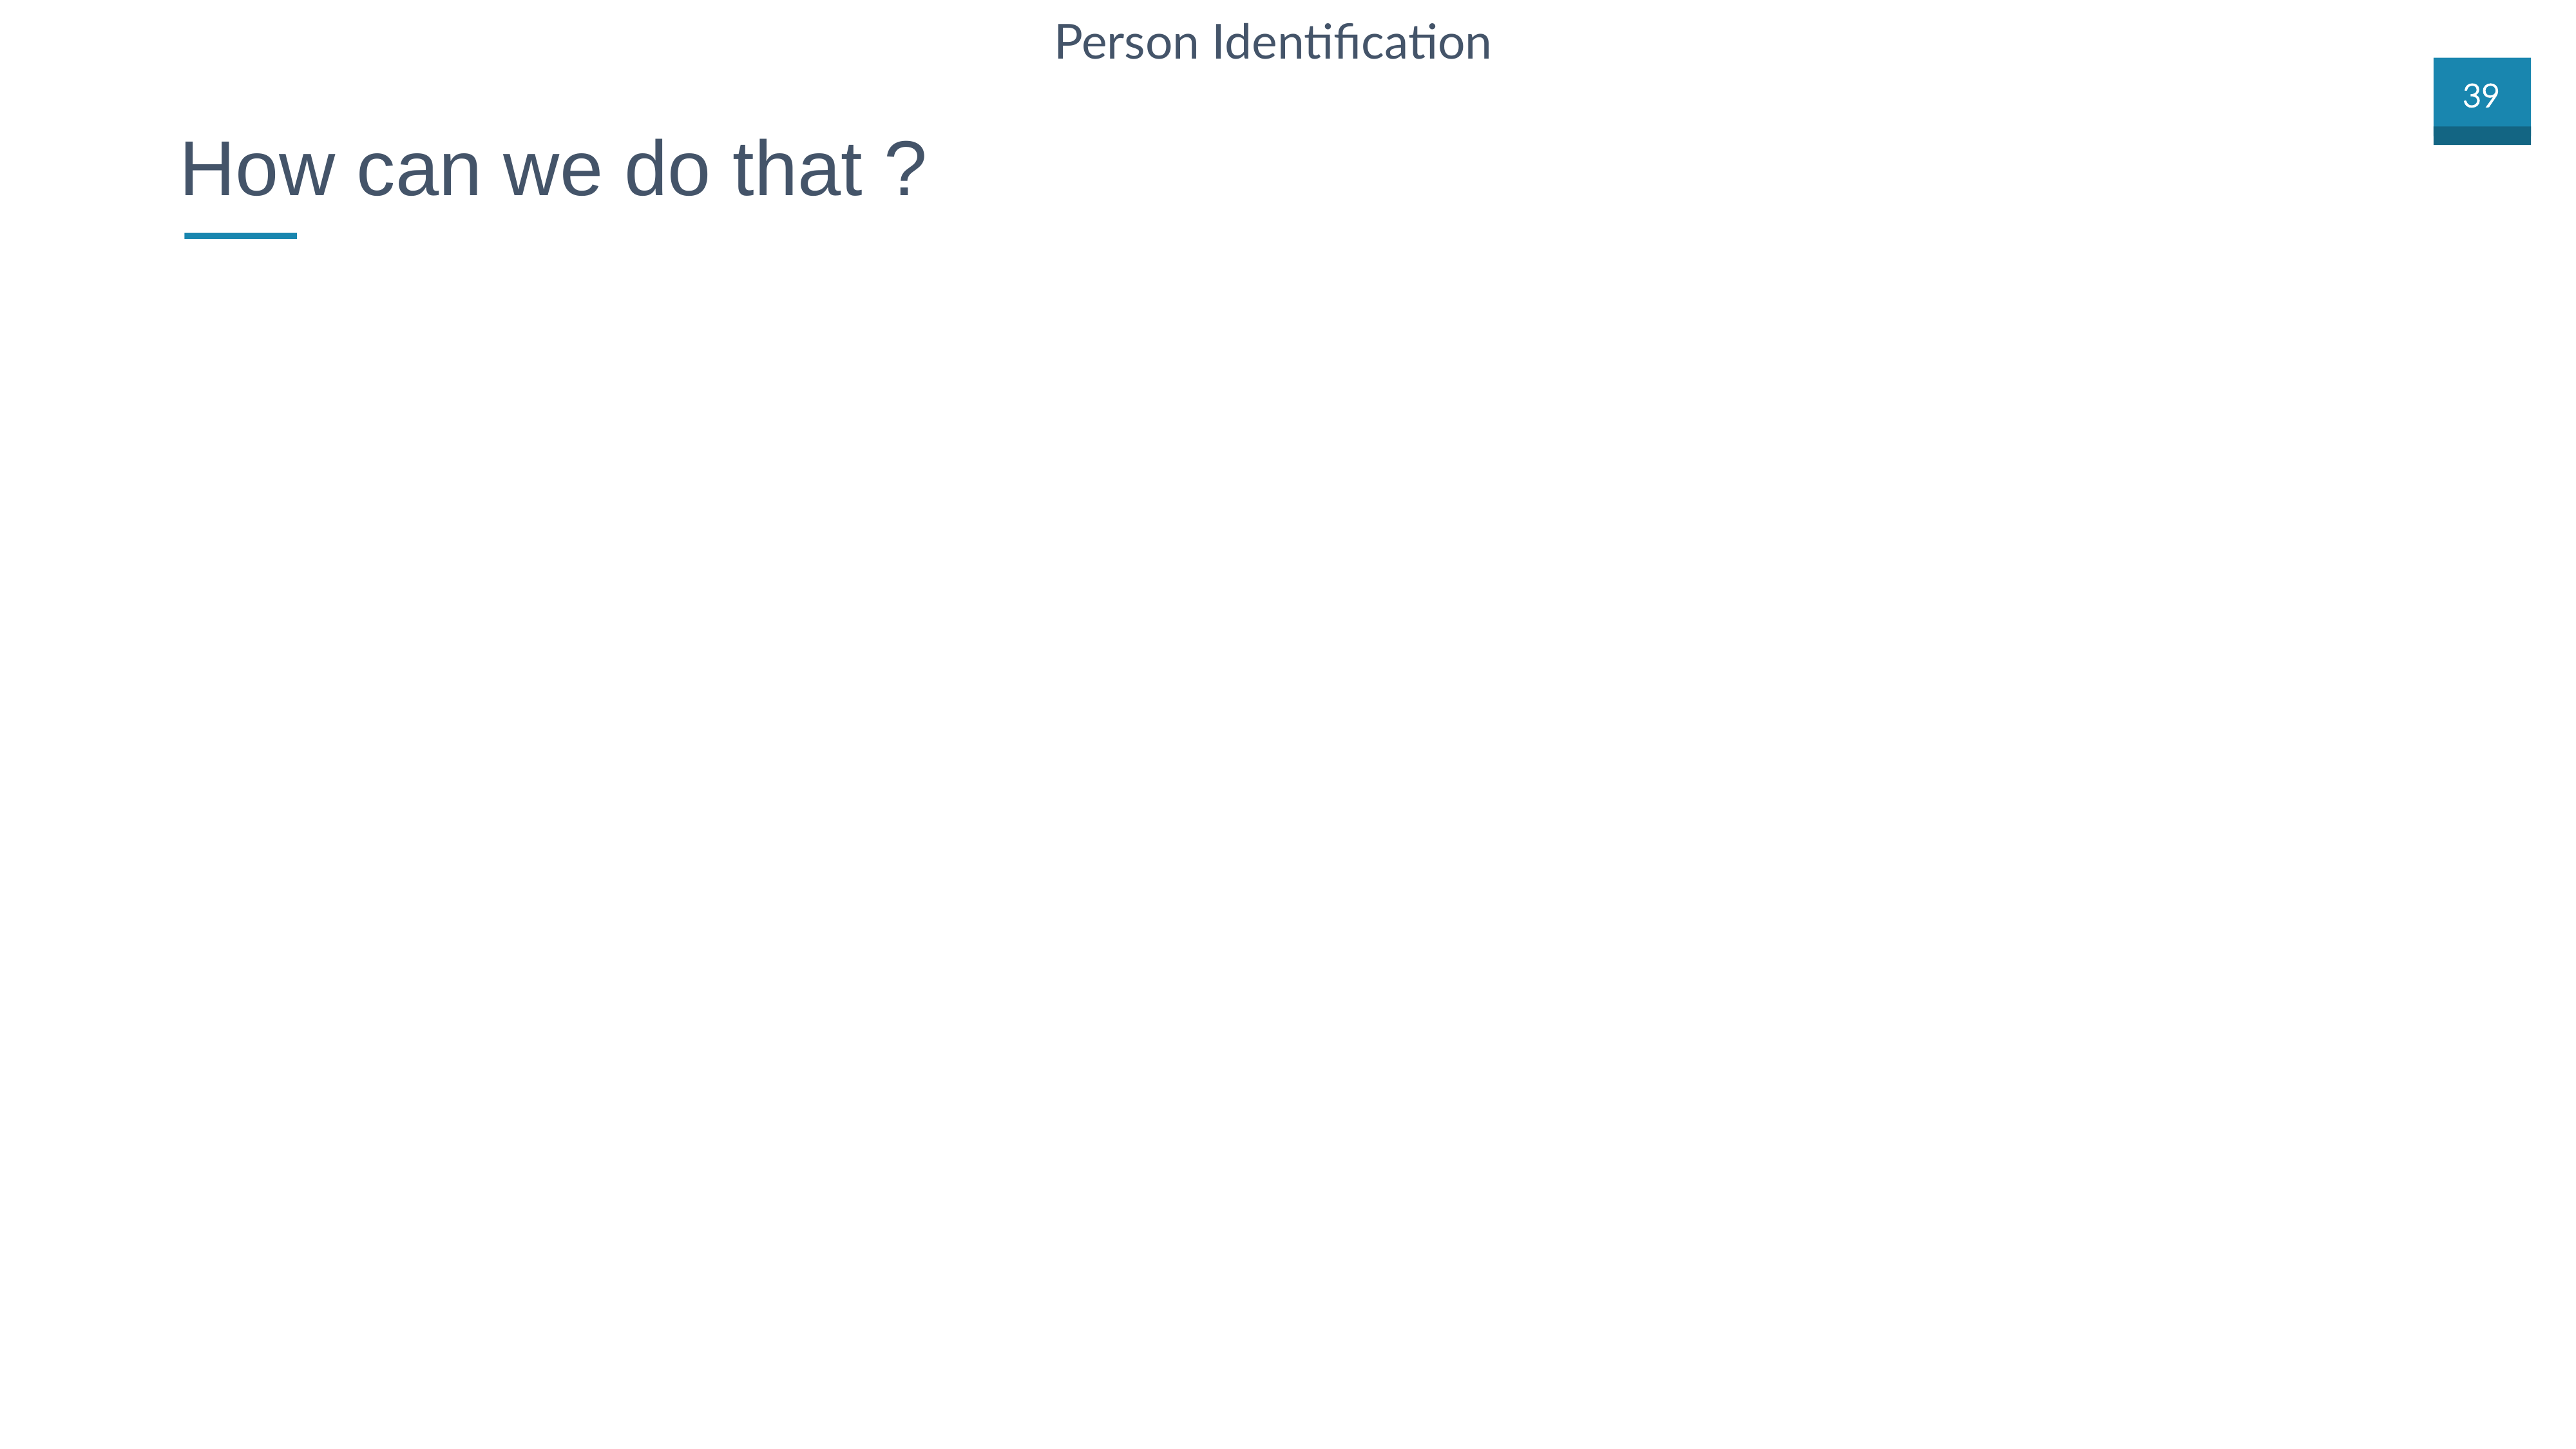

Person Identification
How can we do that ?